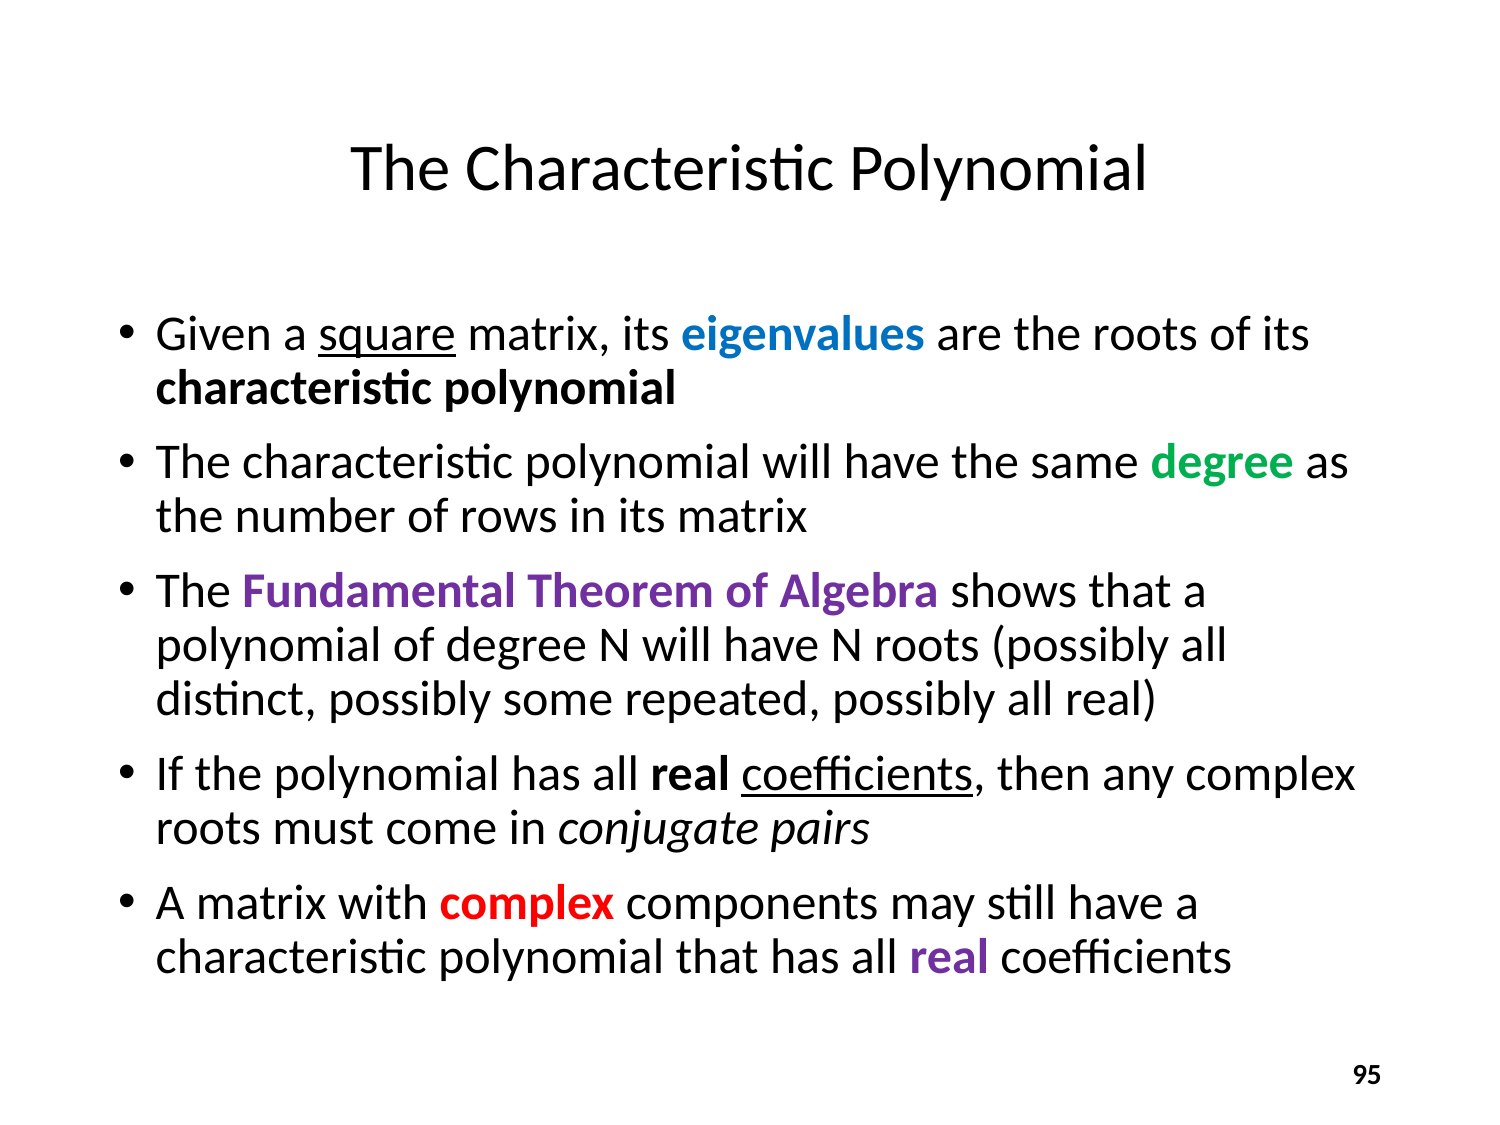

# The Characteristic Polynomial
Given a square matrix, its eigenvalues are the roots of its characteristic polynomial
The characteristic polynomial will have the same degree as the number of rows in its matrix
The Fundamental Theorem of Algebra shows that a polynomial of degree N will have N roots (possibly all distinct, possibly some repeated, possibly all real)
If the polynomial has all real coefficients, then any complex roots must come in conjugate pairs
A matrix with complex components may still have a characteristic polynomial that has all real coefficients

95